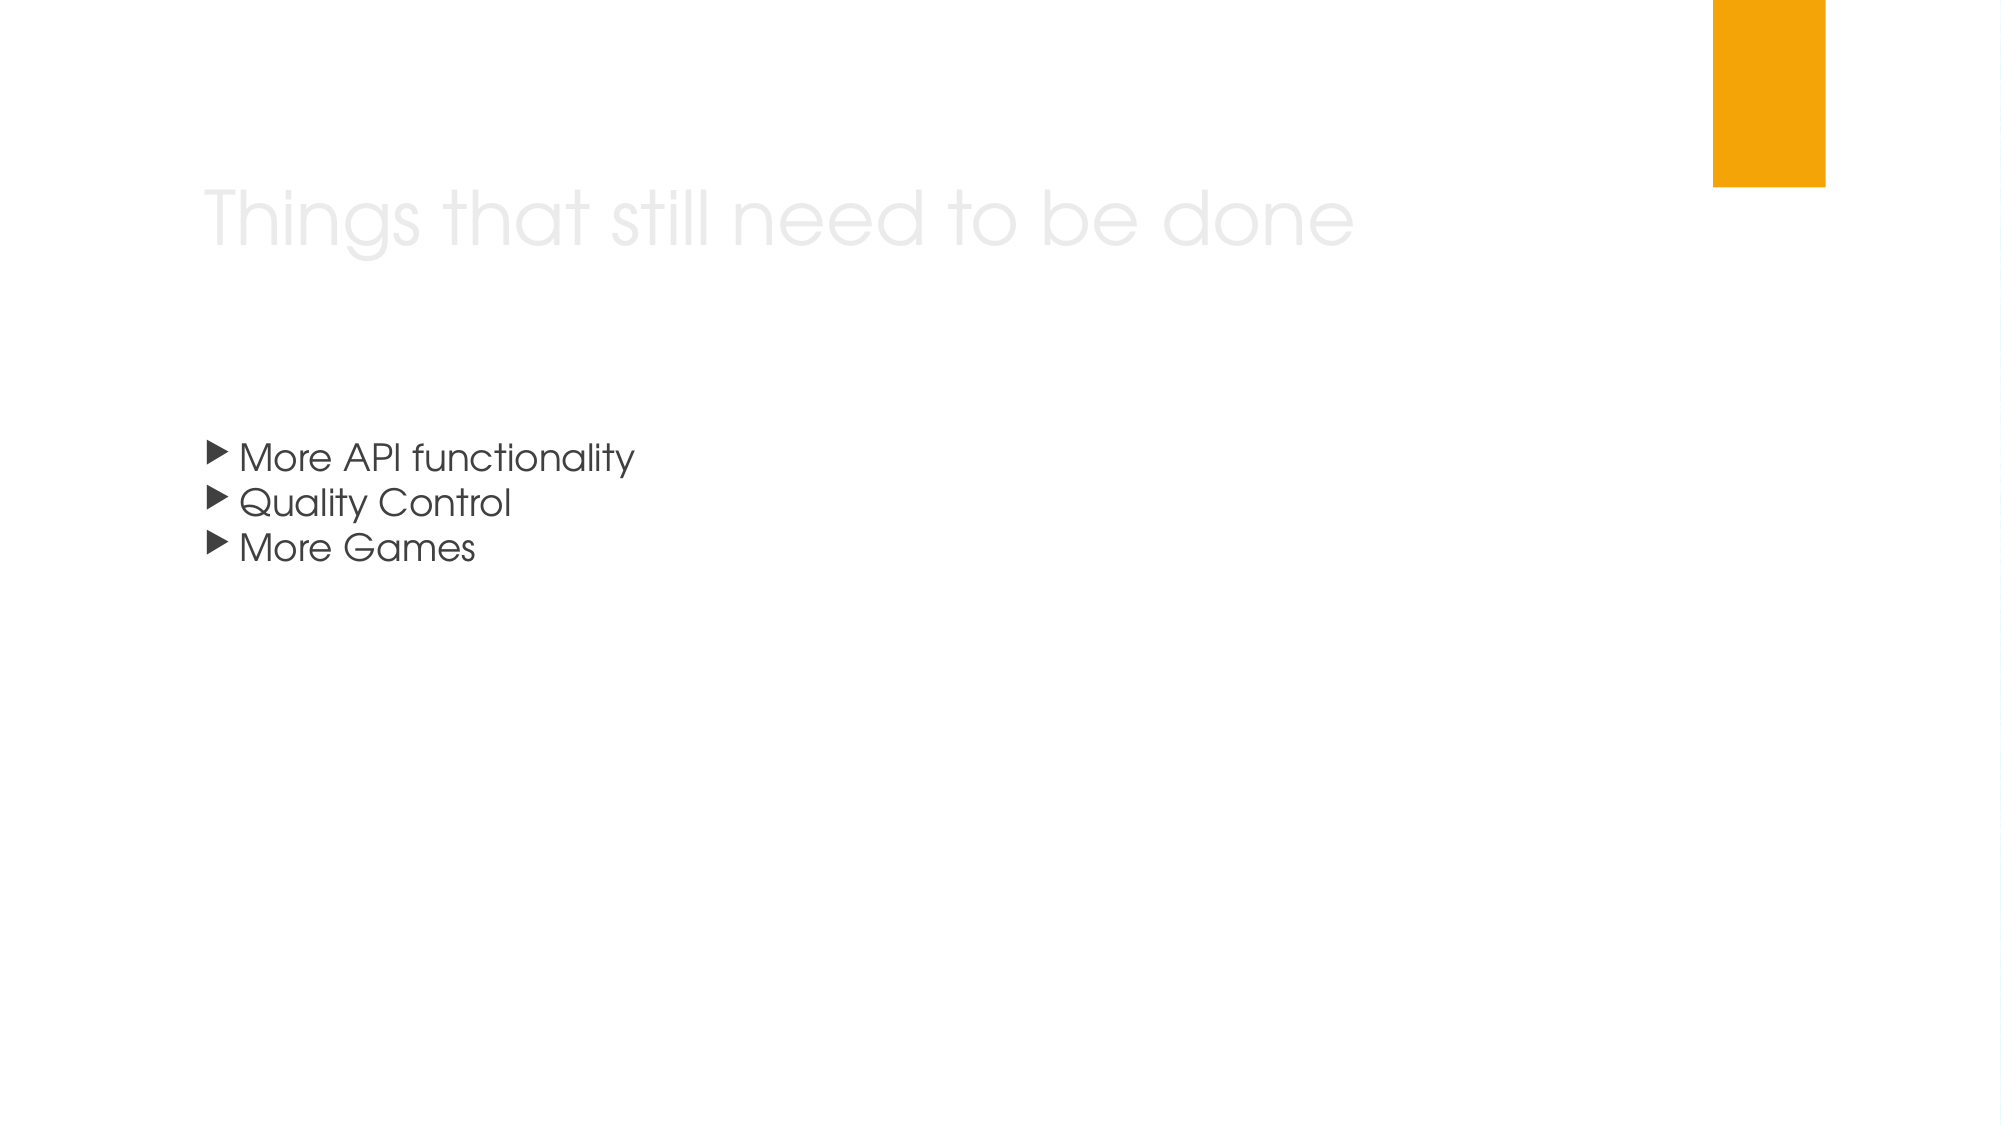

Things that still need to be done
More API functionality
Quality Control
More Games